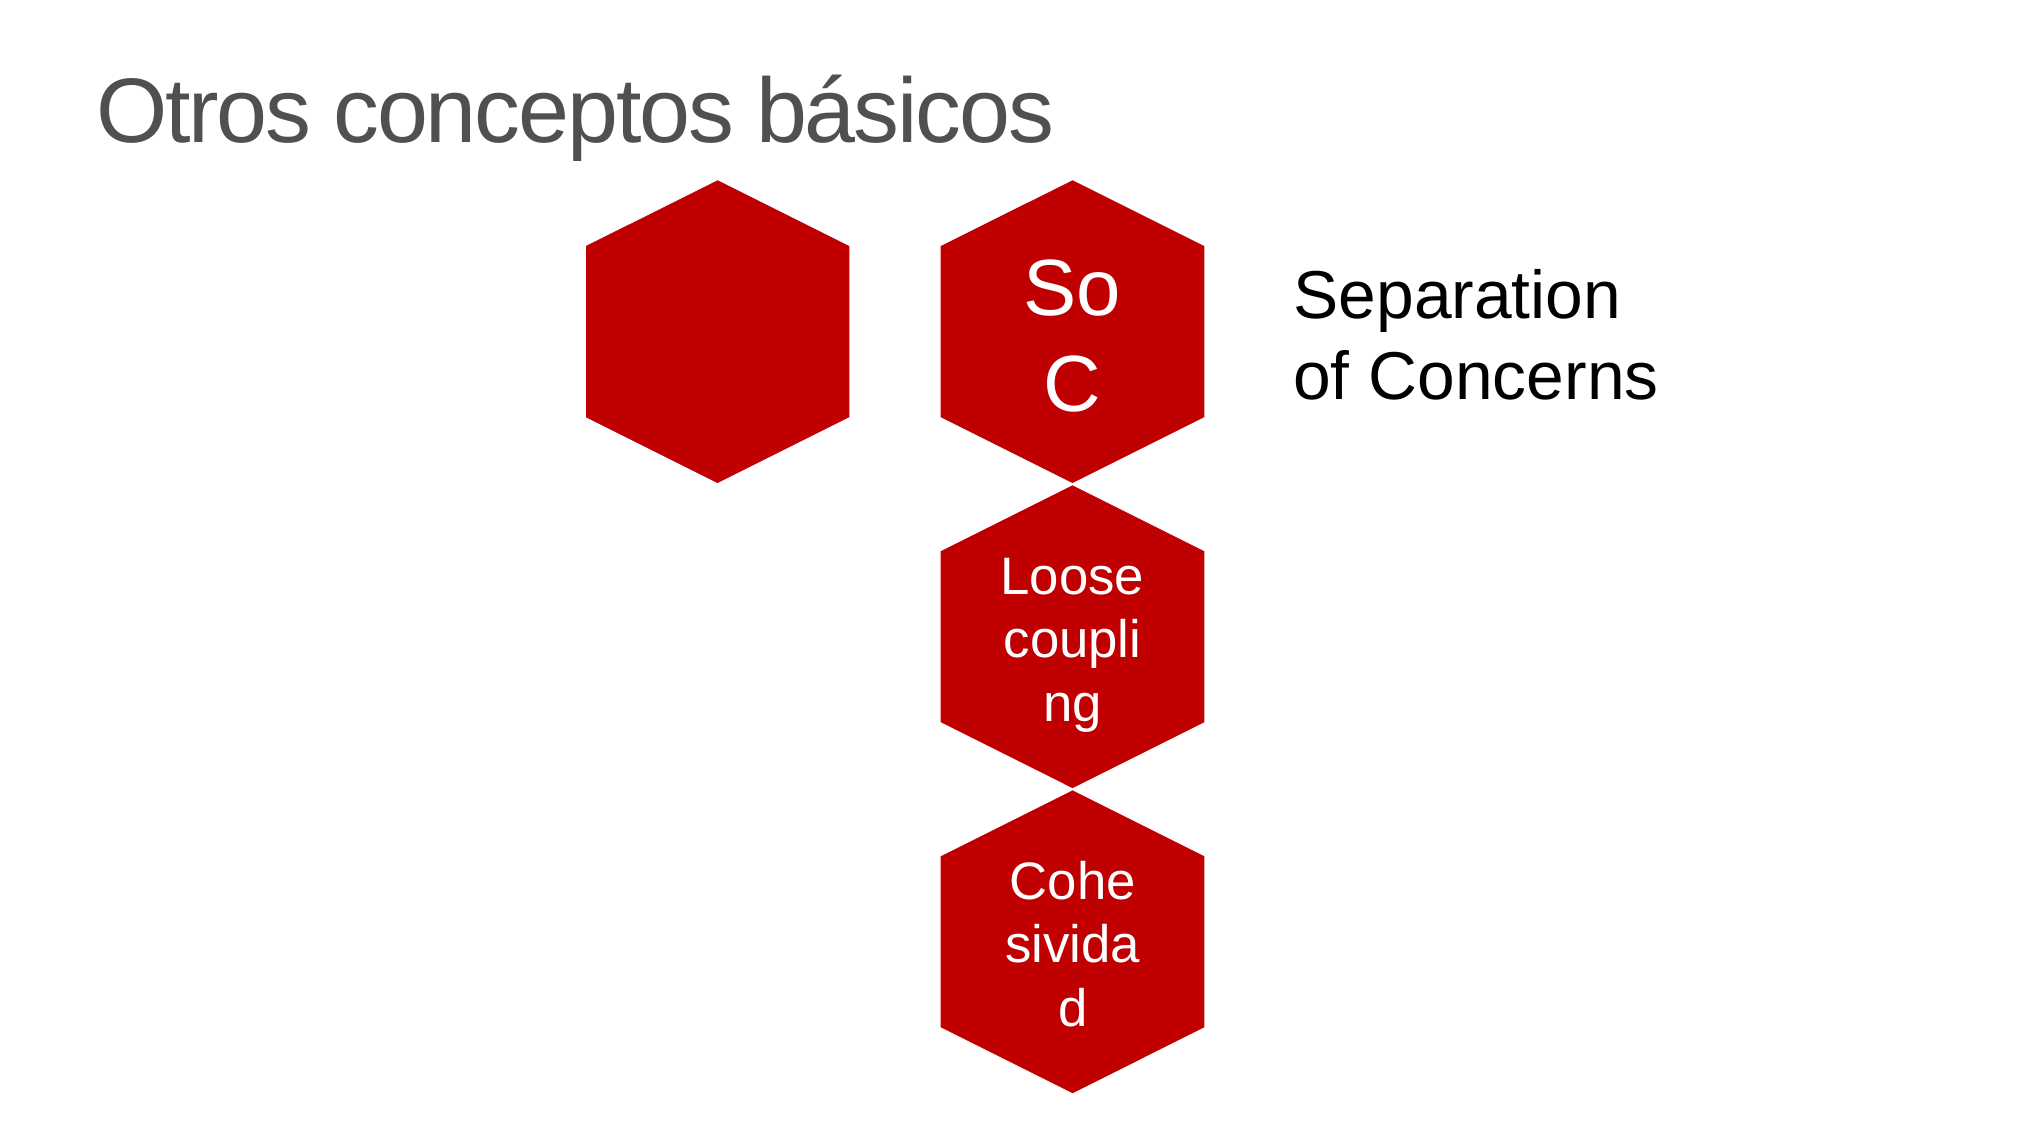

# Otros conceptos básicos
SoC
Separation of Concerns
Loose coupling
Cohesividad